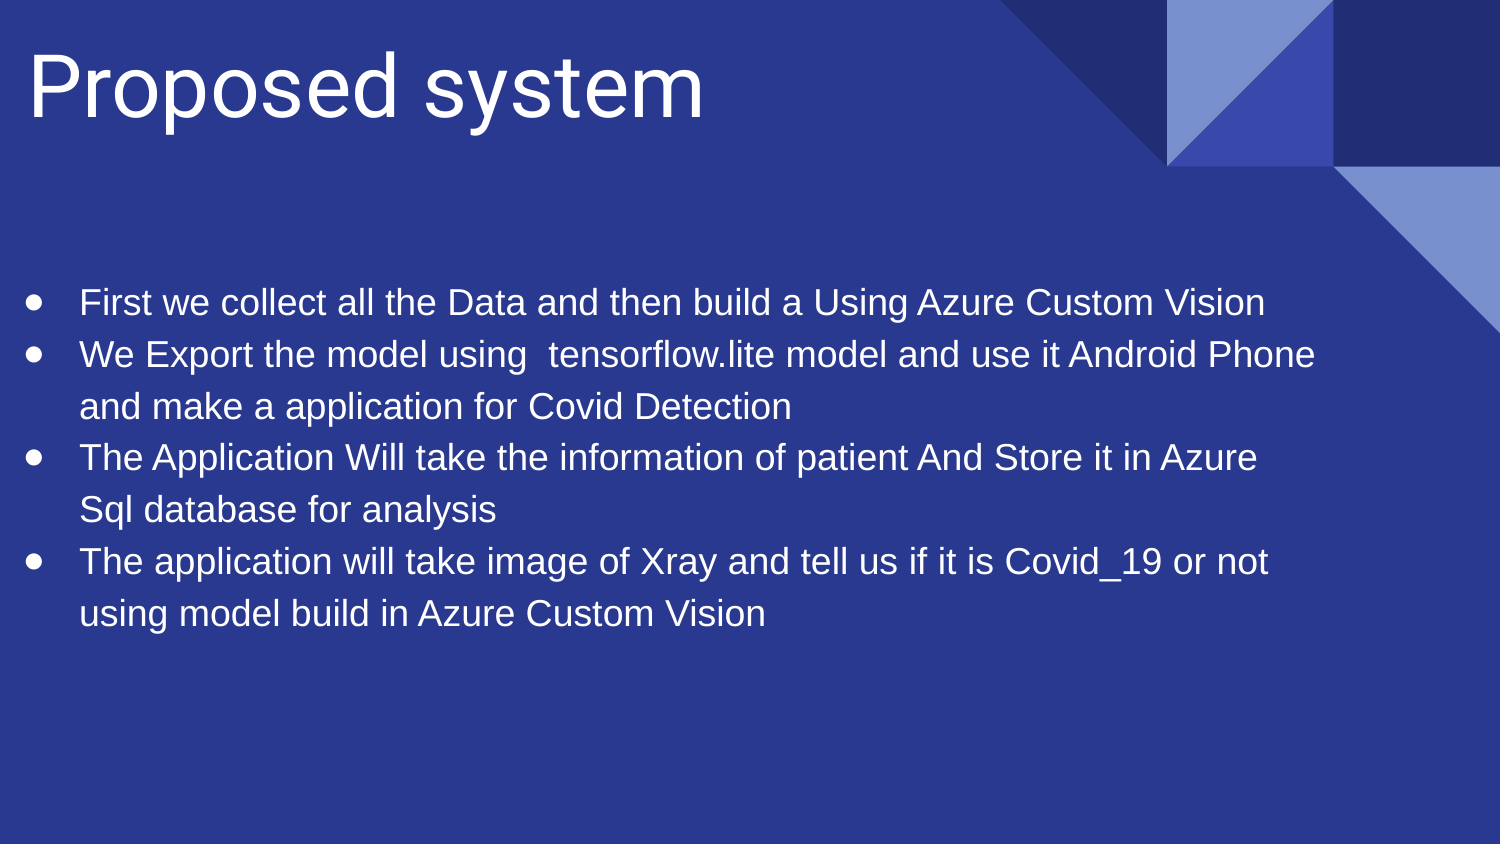

# Proposed system

First we collect all the Data and then build a Using Azure Custom Vision
We Export the model using  tensorflow.lite model and use it Android Phone and make a application for Covid Detection
The Application Will take the information of patient And Store it in Azure Sql database for analysis
The application will take image of Xray and tell us if it is Covid_19 or not using model build in Azure Custom Vision